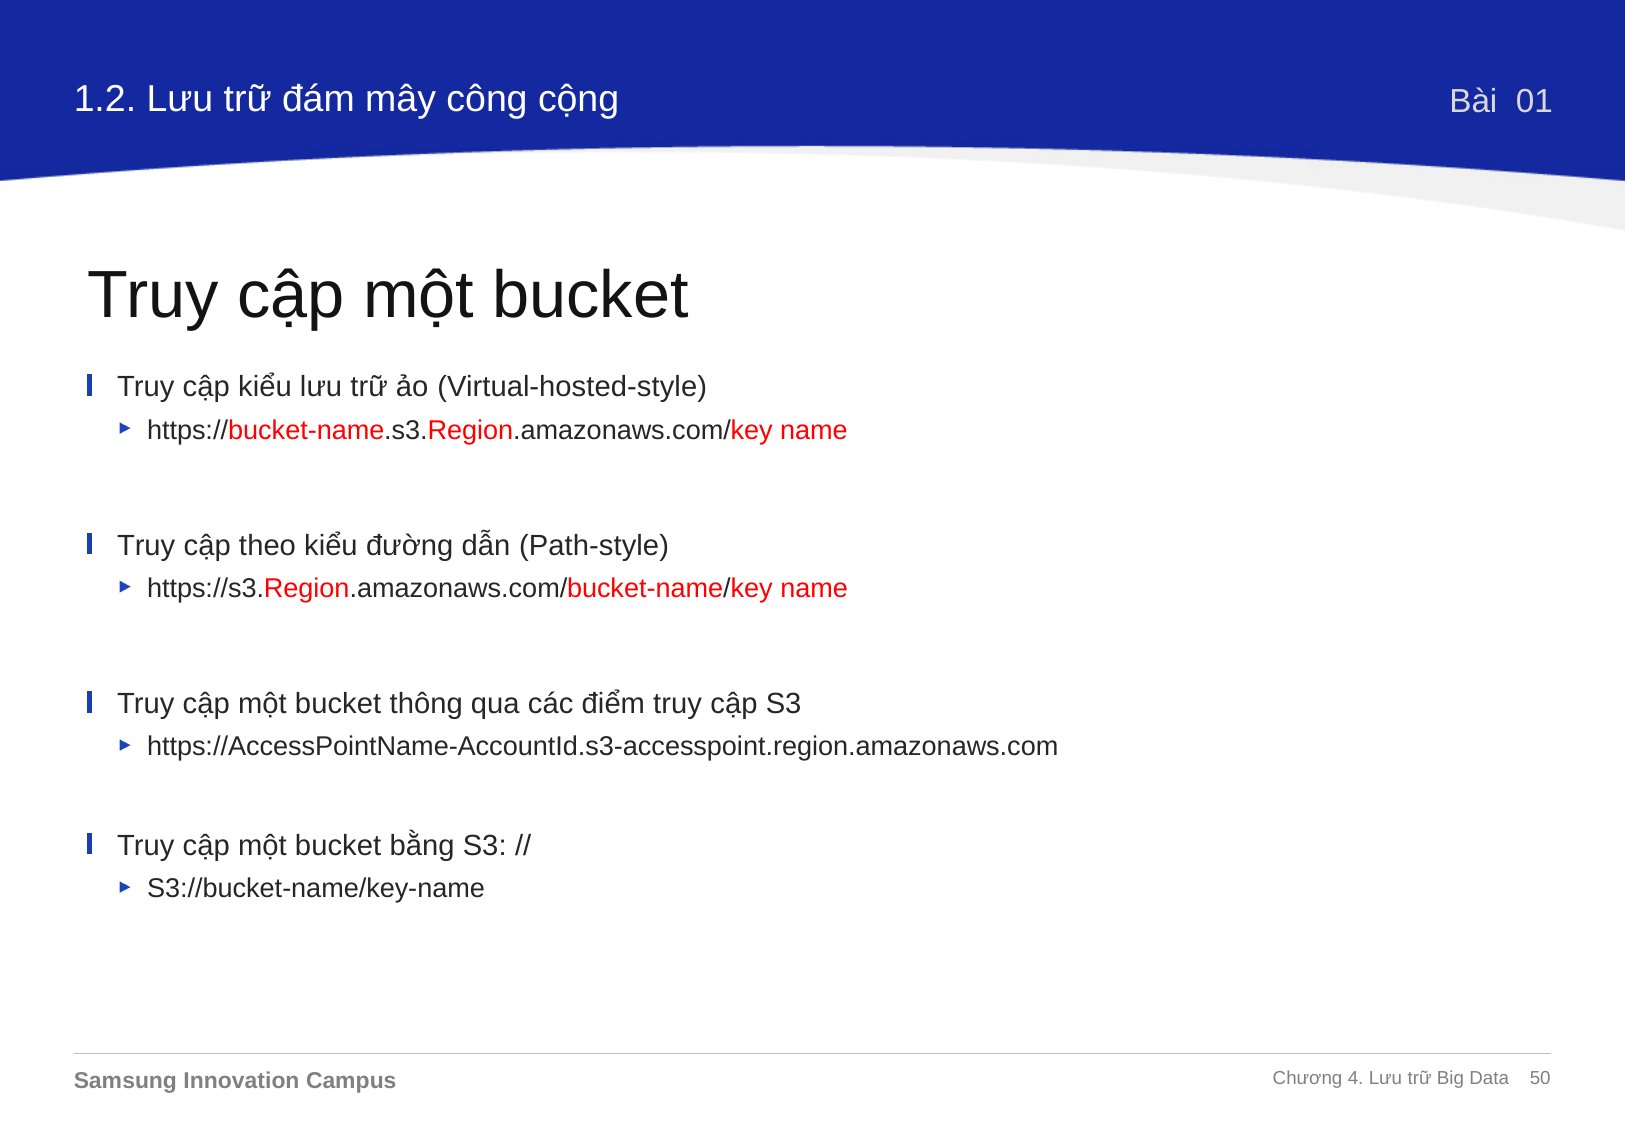

1.2. Lưu trữ đám mây công cộng
Bài  01
Truy cập một bucket
Truy cập kiểu lưu trữ ảo (Virtual-hosted-style)
https://bucket-name.s3.Region.amazonaws.com/key name

Truy cập theo kiểu đường dẫn (Path-style)
https://s3.Region.amazonaws.com/bucket-name/key name

Truy cập một bucket thông qua các điểm truy cập S3
https://AccessPointName-AccountId.s3-accesspoint.region.amazonaws.com

Truy cập một bucket bằng S3: //
S3://bucket-name/key-name